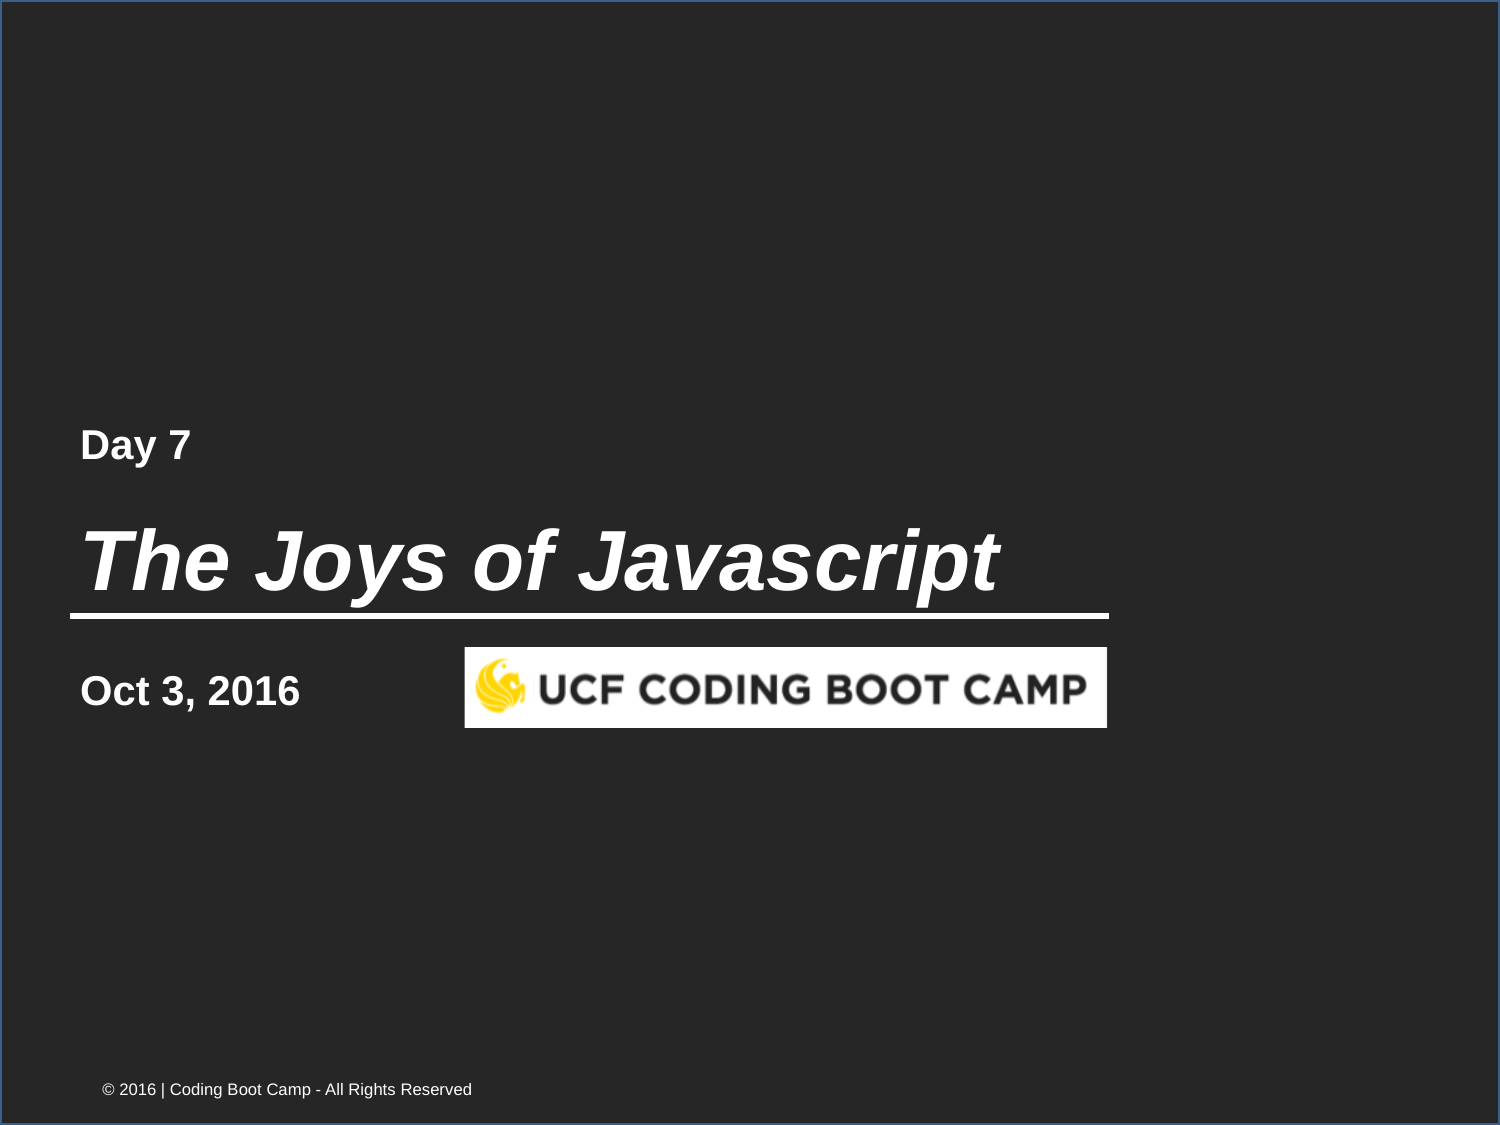

Day 7
# The Joys of Javascript
Oct 3, 2016